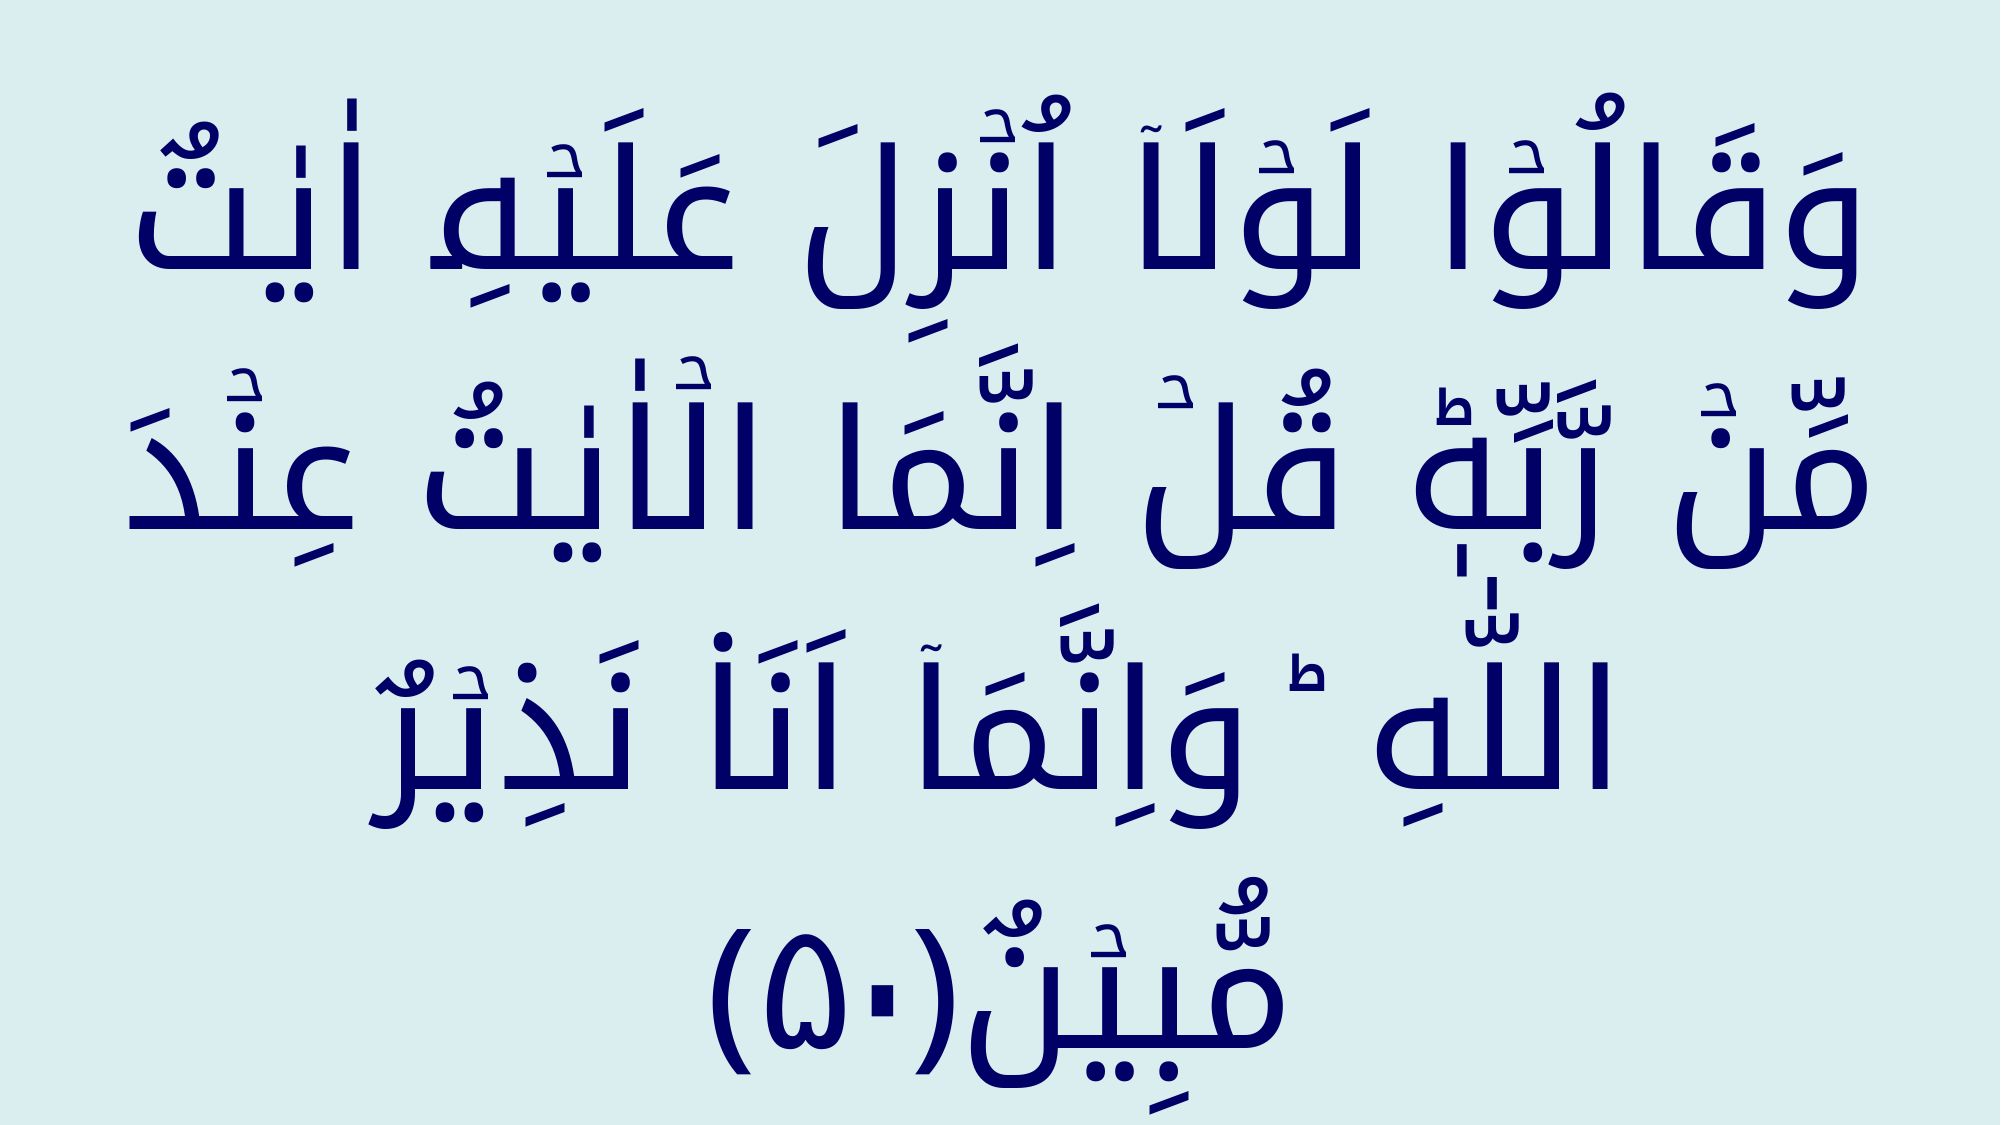

وَقَالُوۡا لَوۡلَاۤ اُنۡزِلَ عَلَيۡهِ اٰيٰتٌ مِّنۡ رَّبِّهٖ‌ؕ قُلۡ اِنَّمَا الۡاٰيٰتُ عِنۡدَ اللّٰهِ ؕ وَاِنَّمَاۤ اَنَا۟ نَذِيۡرٌ مُّبِيۡنٌ‏﴿﻿۵۰﻿﴾